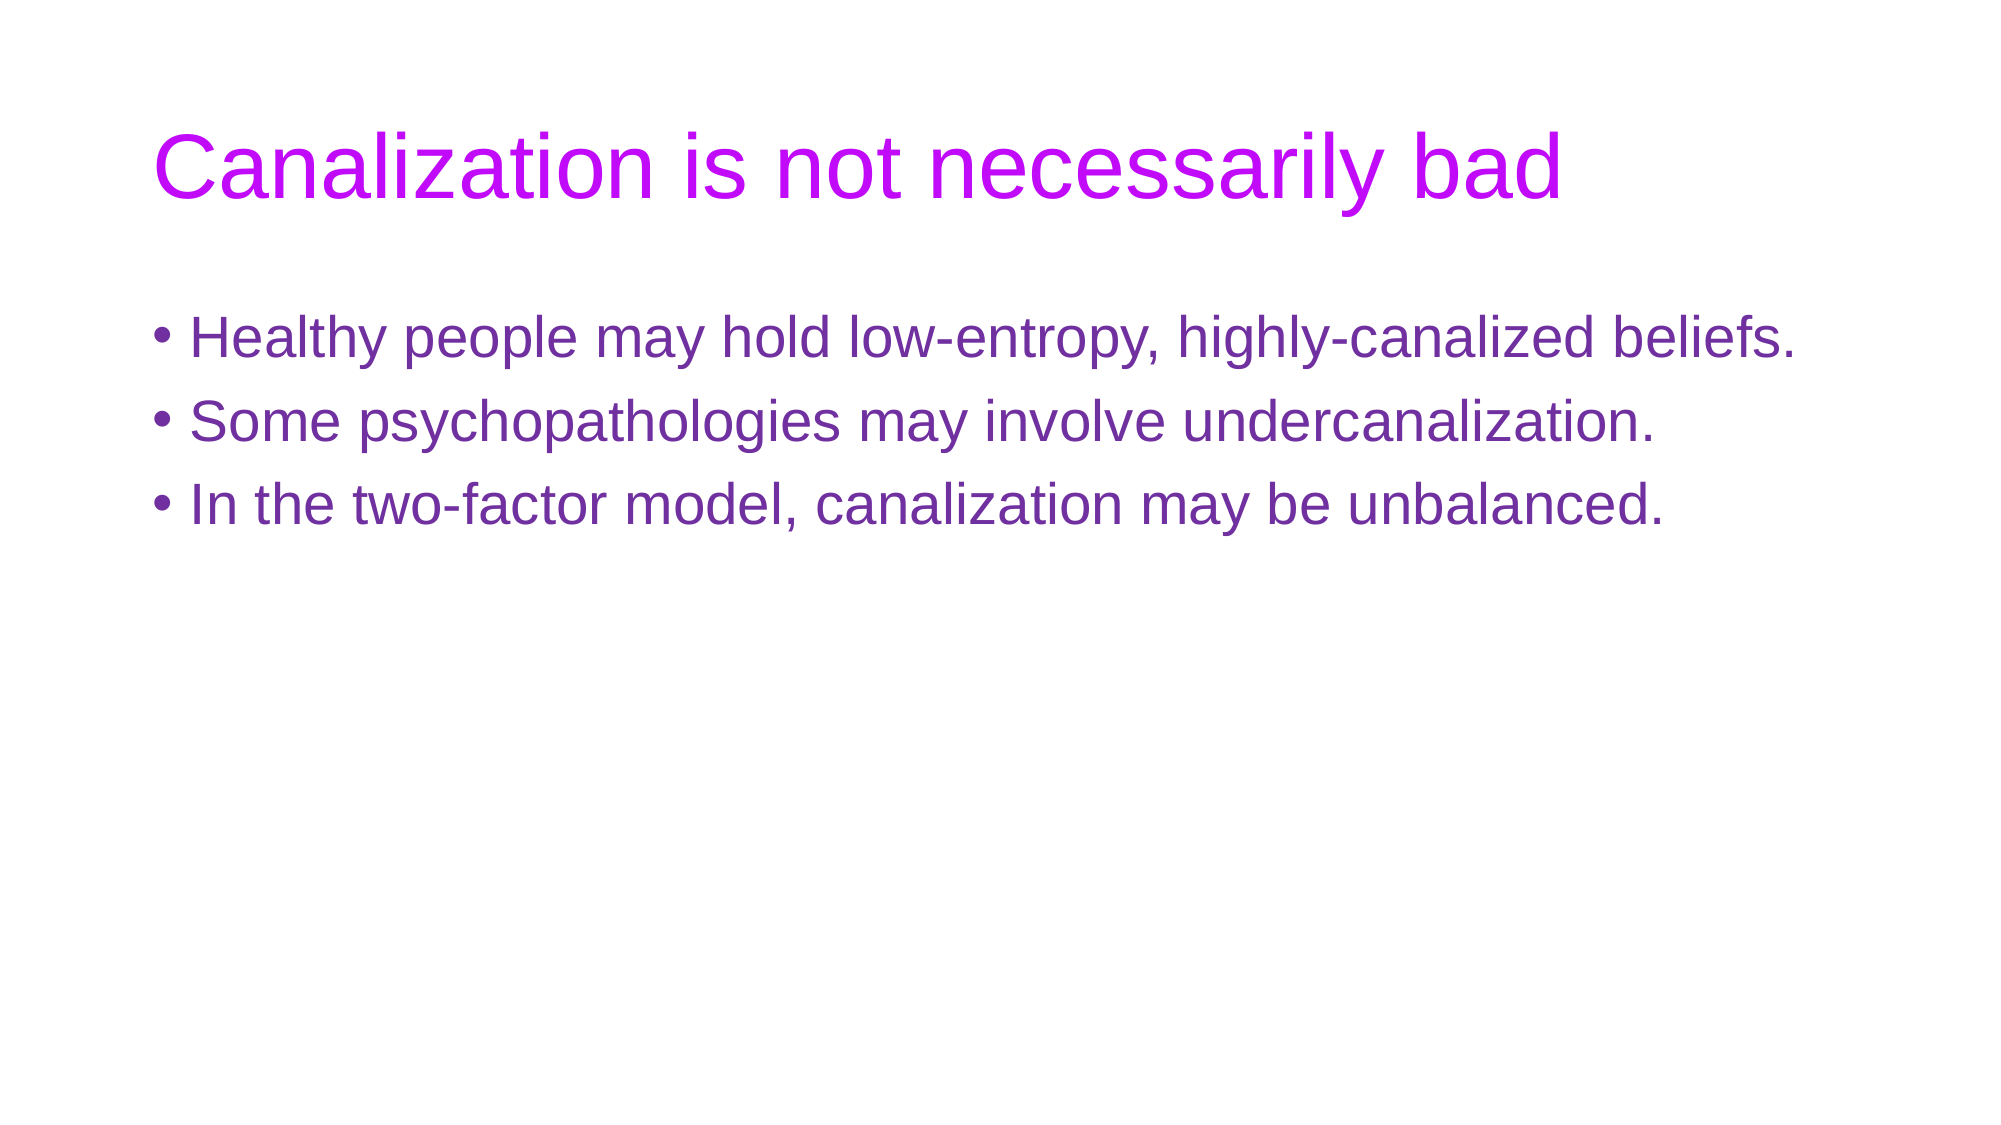

# Canalization is not necessarily bad
Healthy people may hold low-entropy, highly-canalized beliefs.
Some psychopathologies may involve undercanalization.
In the two-factor model, canalization may be unbalanced.